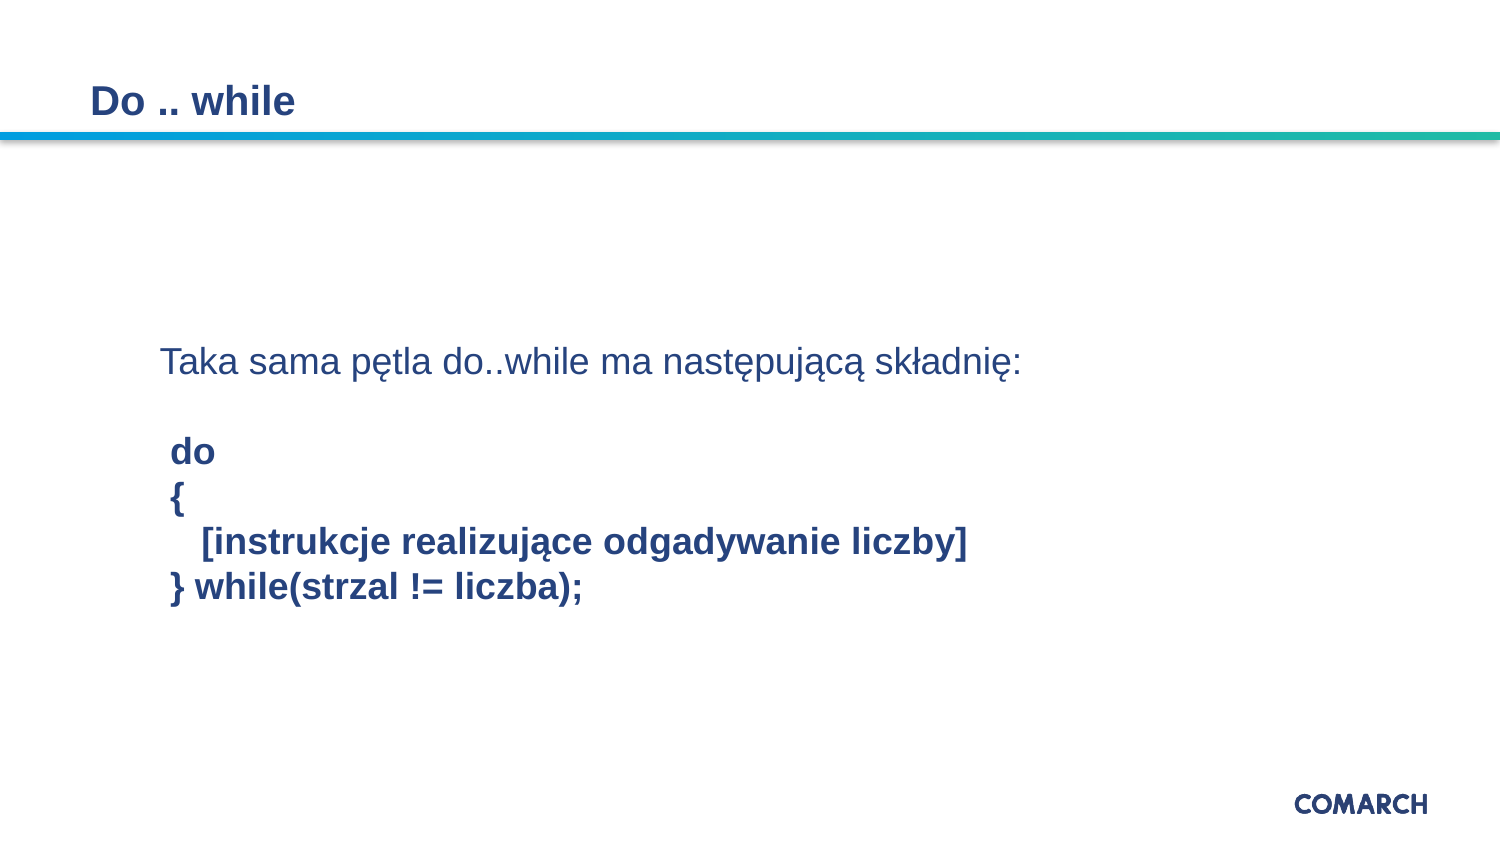

# Do .. while
Taka sama pętla do..while ma następującą składnię:

 do
 {
    [instrukcje realizujące odgadywanie liczby]
 } while(strzal != liczba);